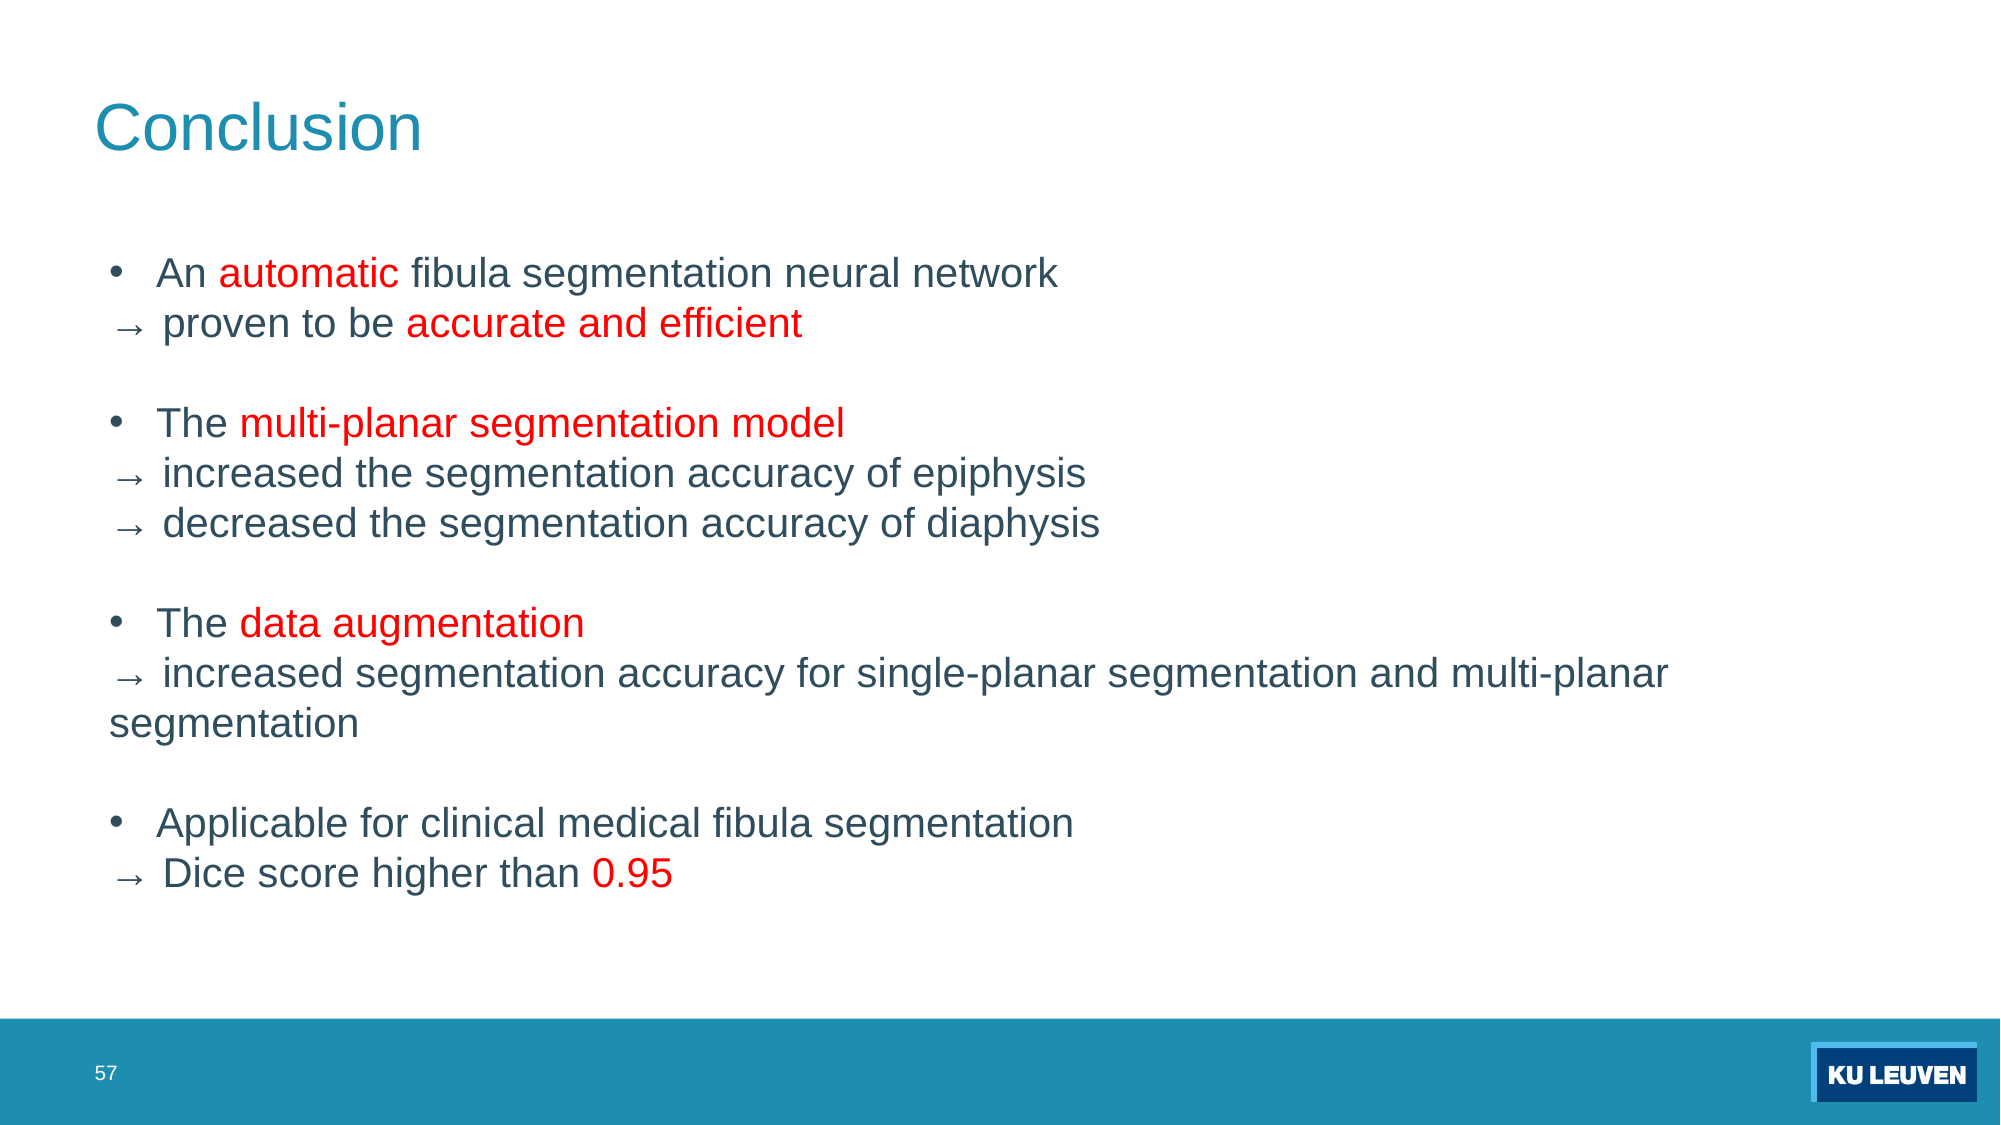

# Conclusion
An automatic fibula segmentation neural network
→ proven to be accurate and efficient

The multi-planar segmentation model
→ increased the segmentation accuracy of epiphysis
→ decreased the segmentation accuracy of diaphysis

The data augmentation
→ increased segmentation accuracy for single-planar segmentation and multi-planar segmentation

Applicable for clinical medical fibula segmentation
→ Dice score higher than 0.95
57